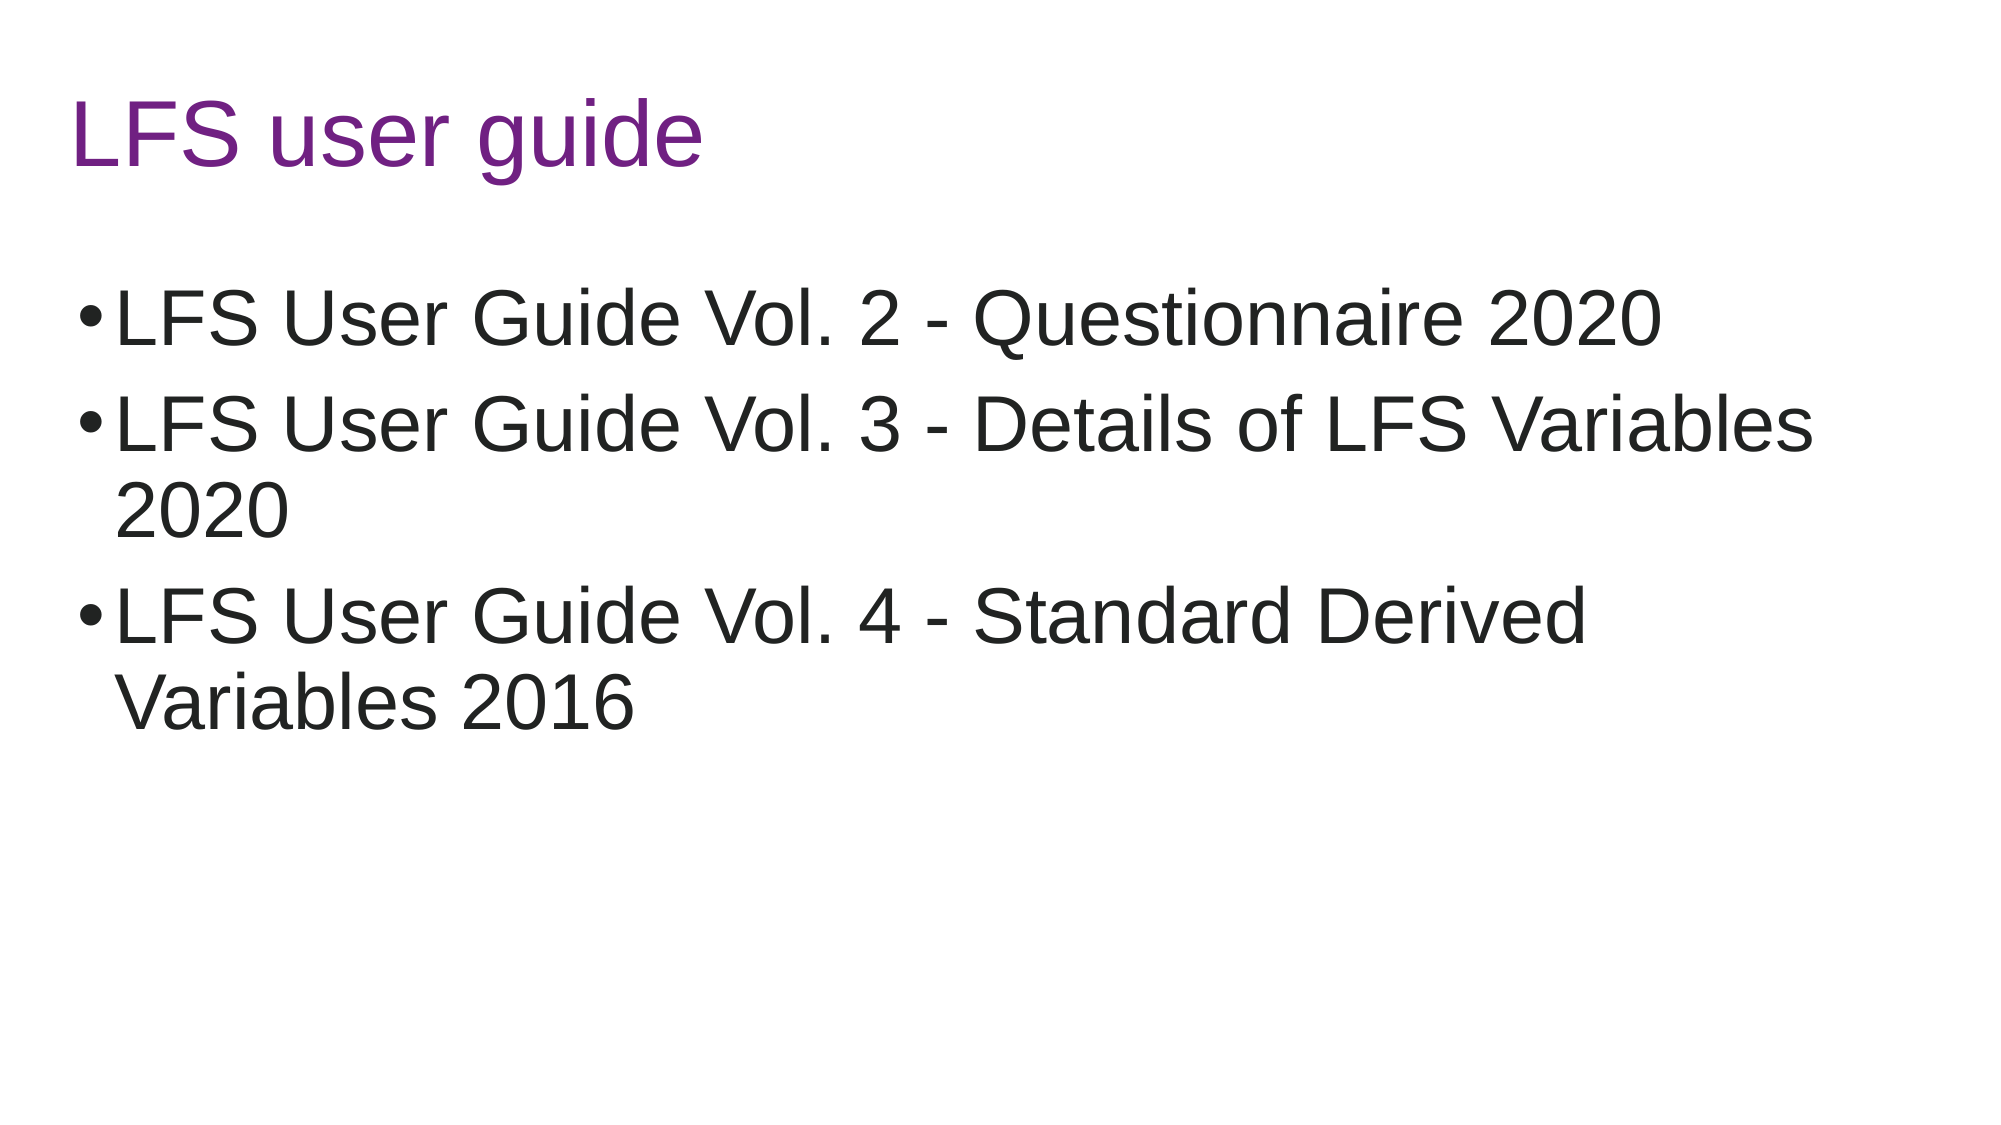

# LFS user guide
LFS User Guide Vol. 2 - Questionnaire 2020
LFS User Guide Vol. 3 - Details of LFS Variables 2020
LFS User Guide Vol. 4 - Standard Derived Variables 2016